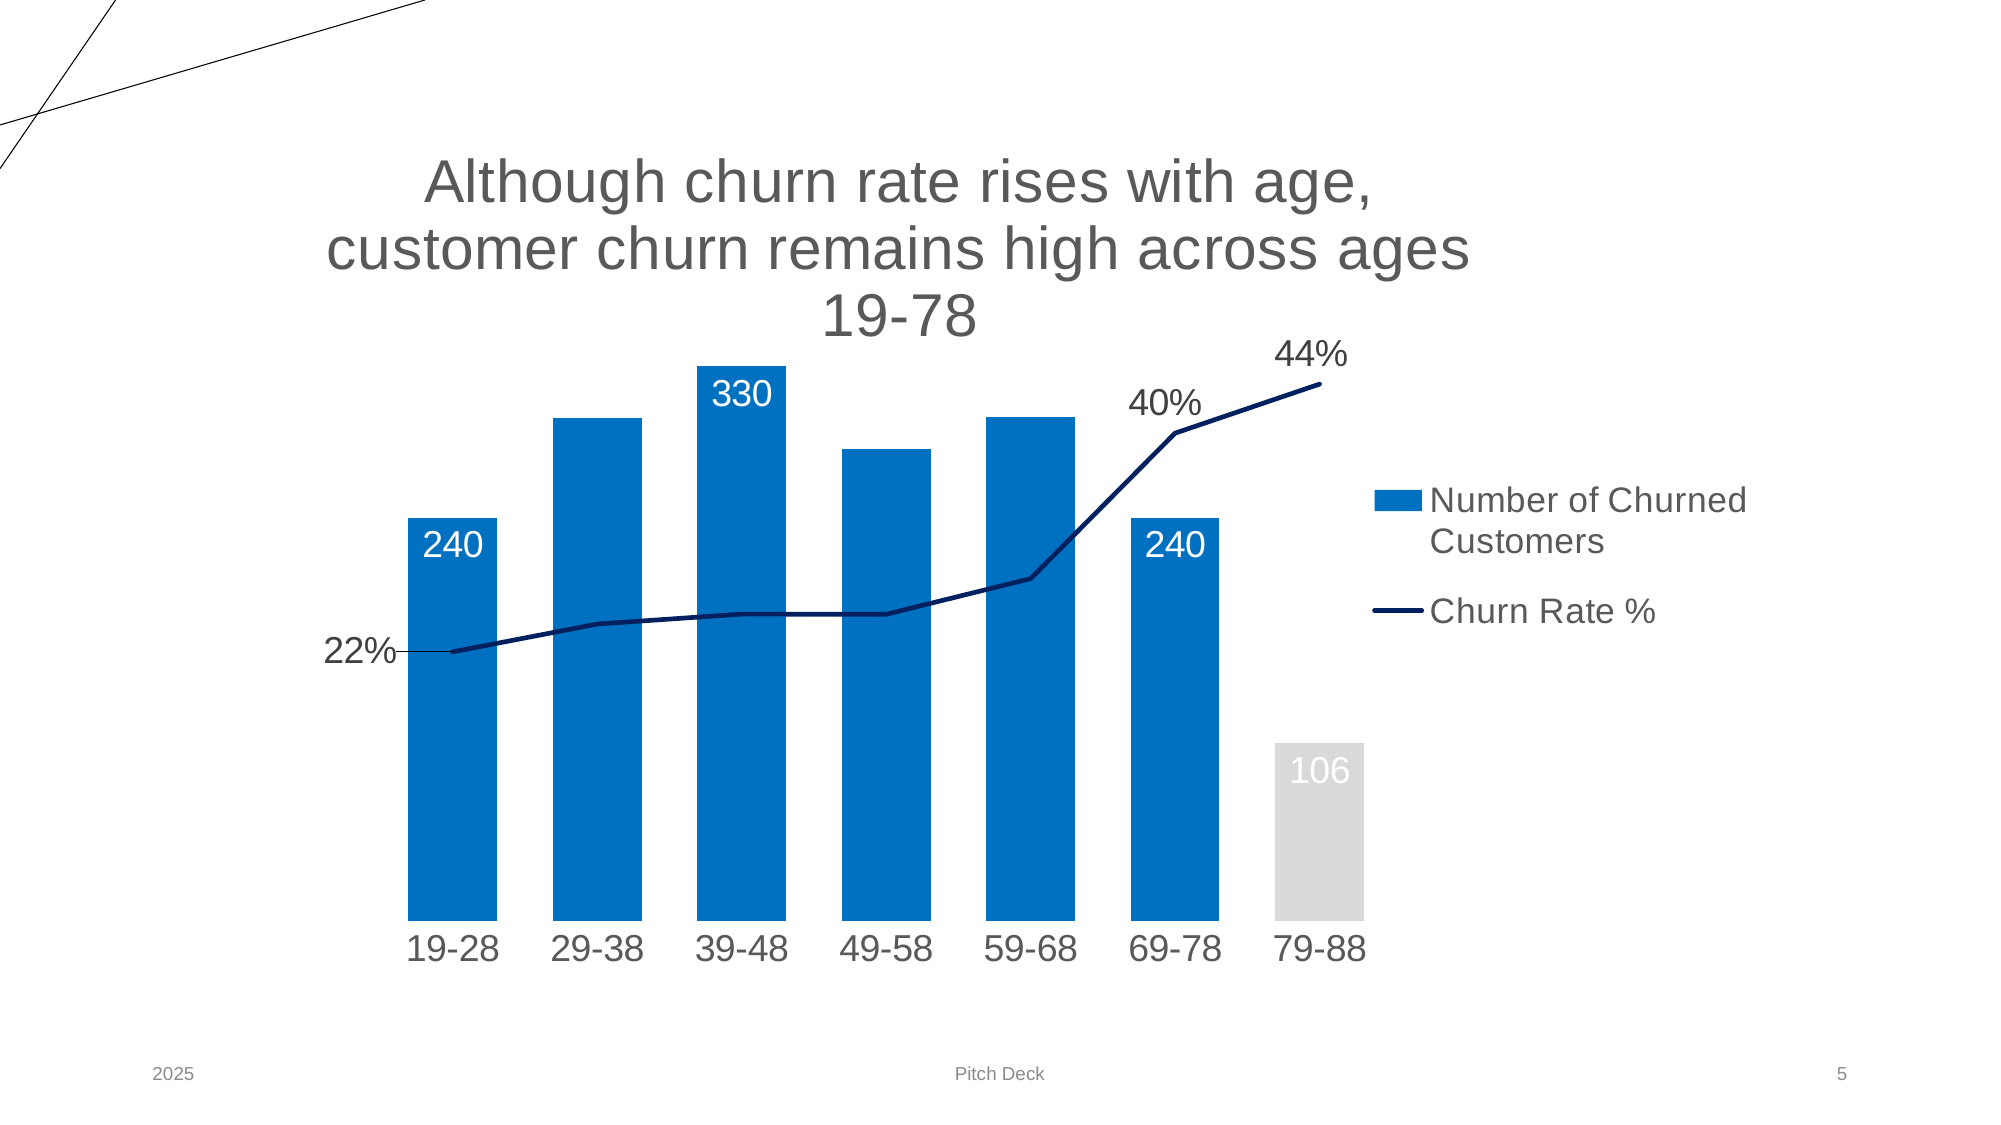

### Chart: Although churn rate rises with age, customer churn remains high across ages 19-78

| Category | Number of Churned Customers | Churn Rate % |
|---|---|---|
| 19-28 | 240.0 | 0.21957913998170173 |
| 29-38 | 299.0 | 0.24230145867098865 |
| 39-48 | 330.0 | 0.2503793626707132 |
| 49-58 | 281.0 | 0.25022261798753337 |
| 59-68 | 300.0 | 0.27932960893854747 |
| 69-78 | 240.0 | 0.39800995024875624 |
| 79-88 | 106.0 | 0.4380165289256198 |
2025
Pitch Deck
5